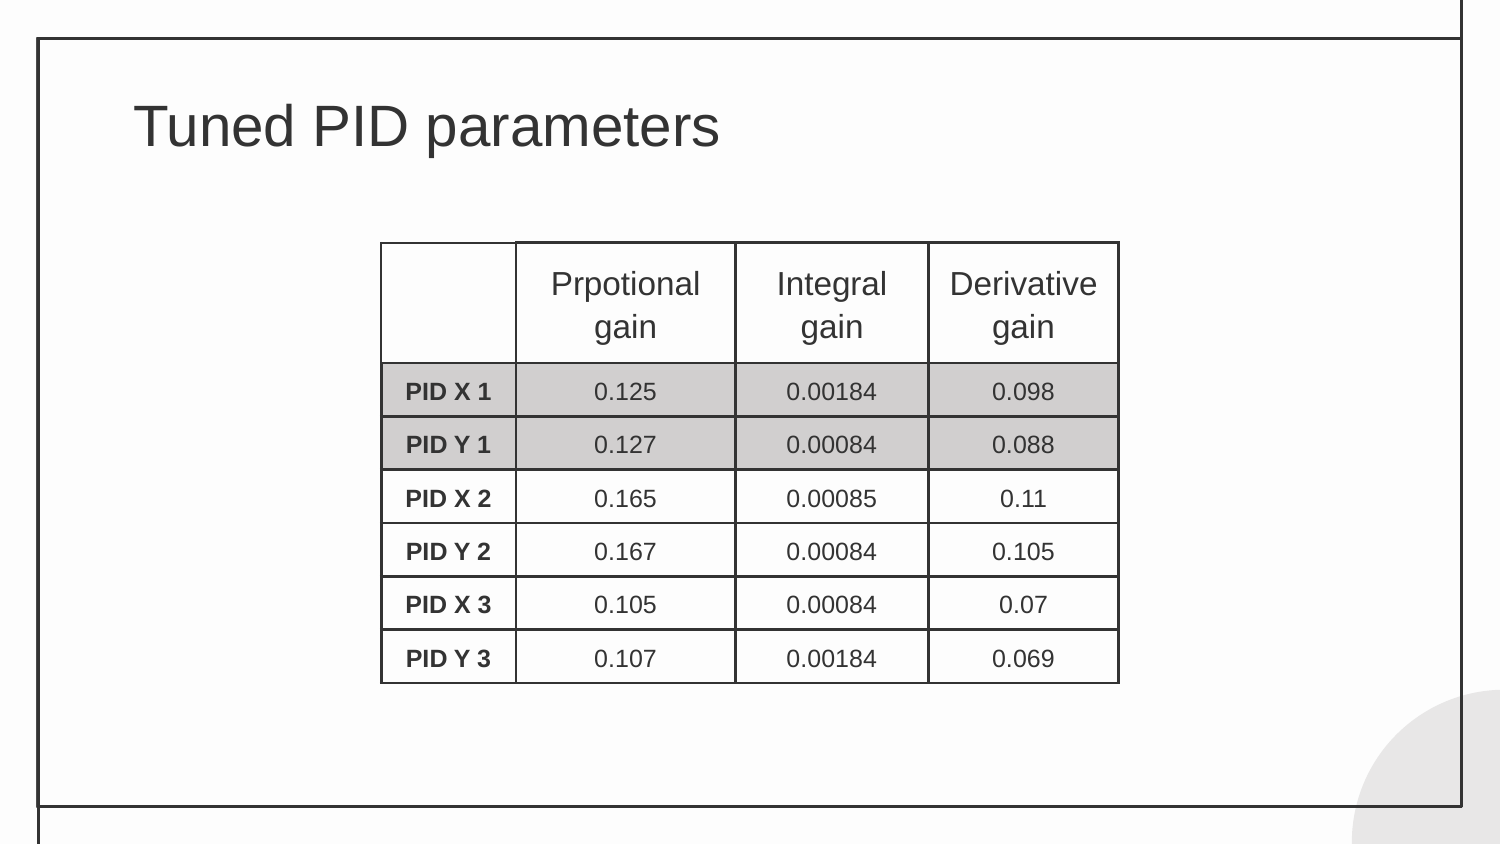

# Tuned PID parameters
|  | Prpotional gain | Integral gain | Derivative gain |
| --- | --- | --- | --- |
| PID X 1 | 0.125 | 0.00184 | 0.098 |
| PID Y 1 | 0.127 | 0.00084 | 0.088 |
| PID X 2 | 0.165 | 0.00085 | 0.11 |
| PID Y 2 | 0.167 | 0.00084 | 0.105 |
| PID X 3 | 0.105 | 0.00084 | 0.07 |
| PID Y 3 | 0.107 | 0.00184 | 0.069 |